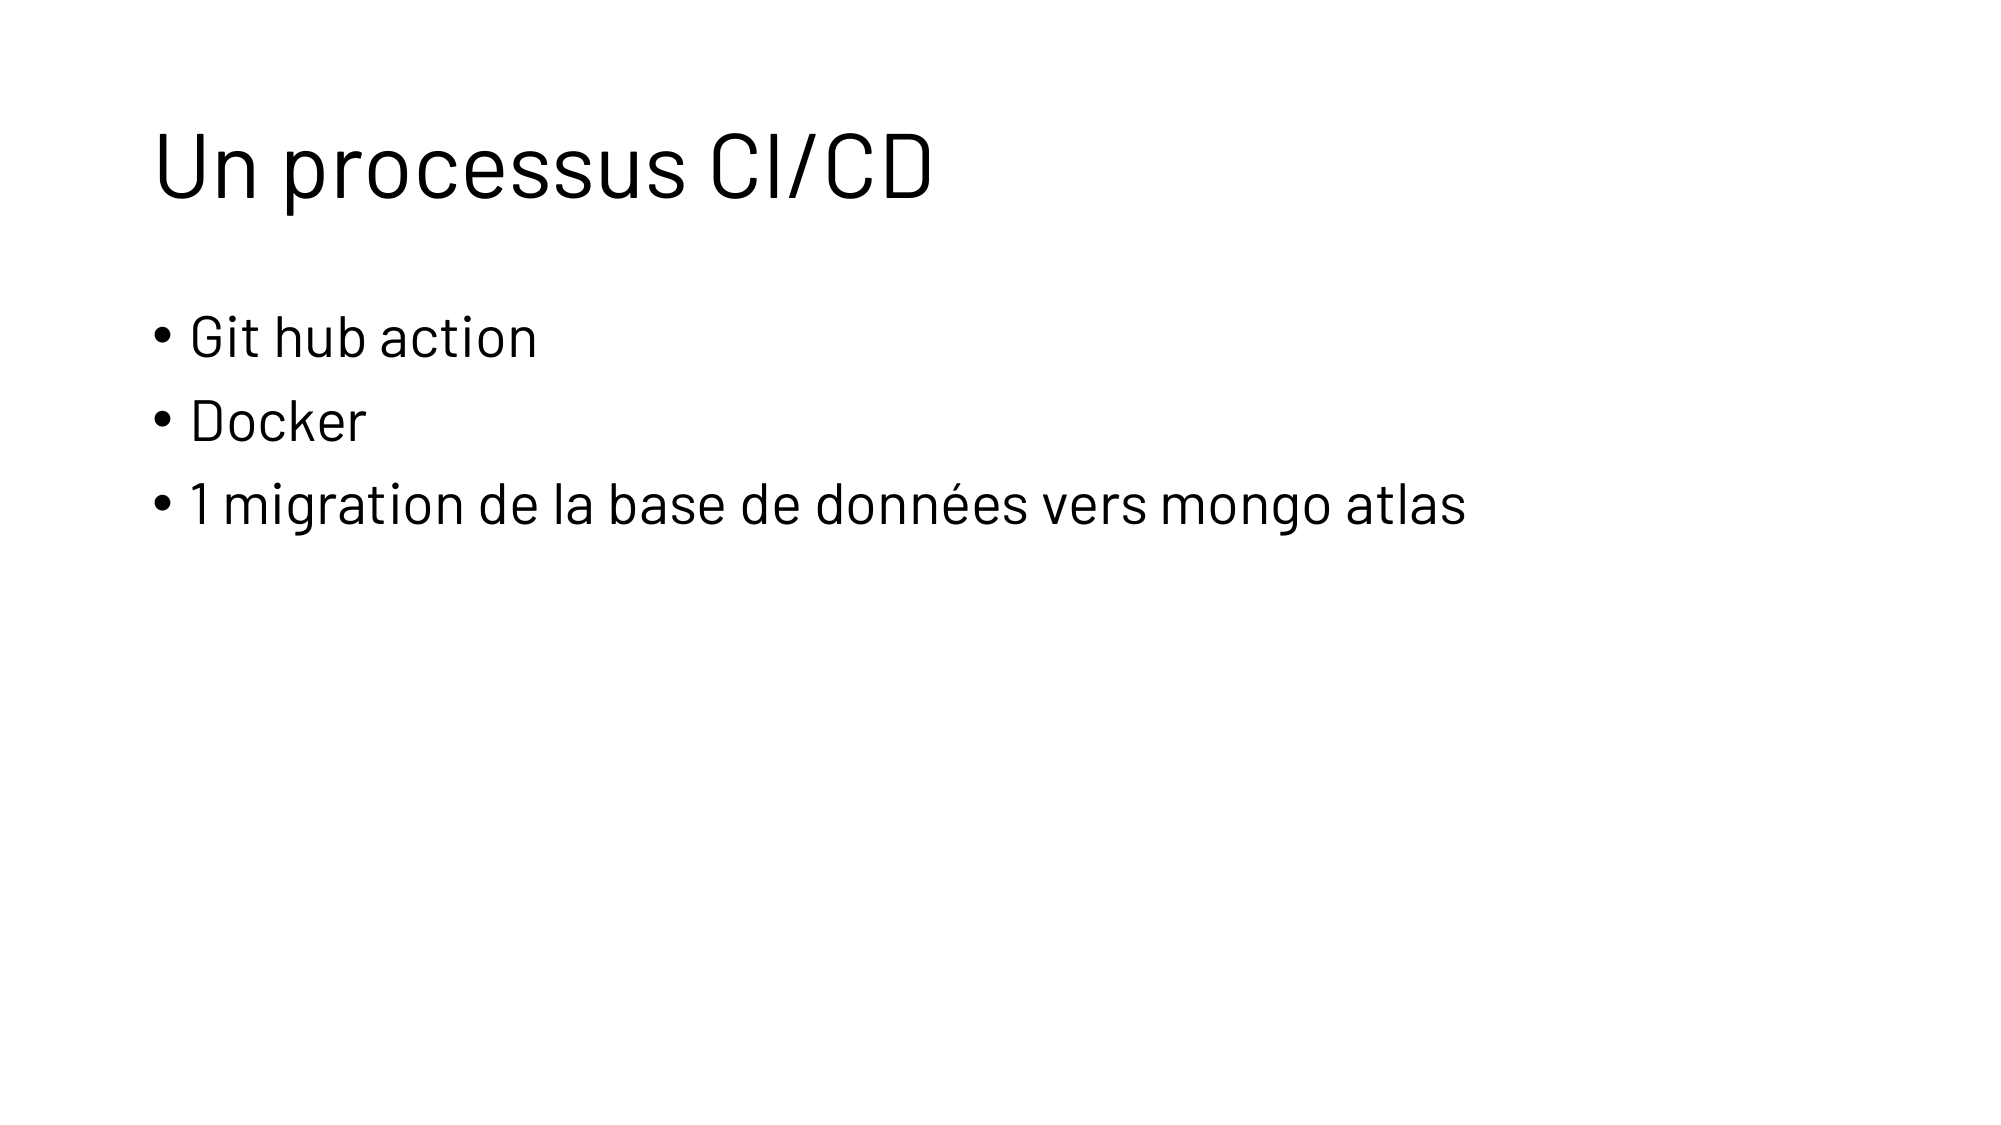

# Un processus CI/CD
Git hub action
Docker
1 migration de la base de données vers mongo atlas